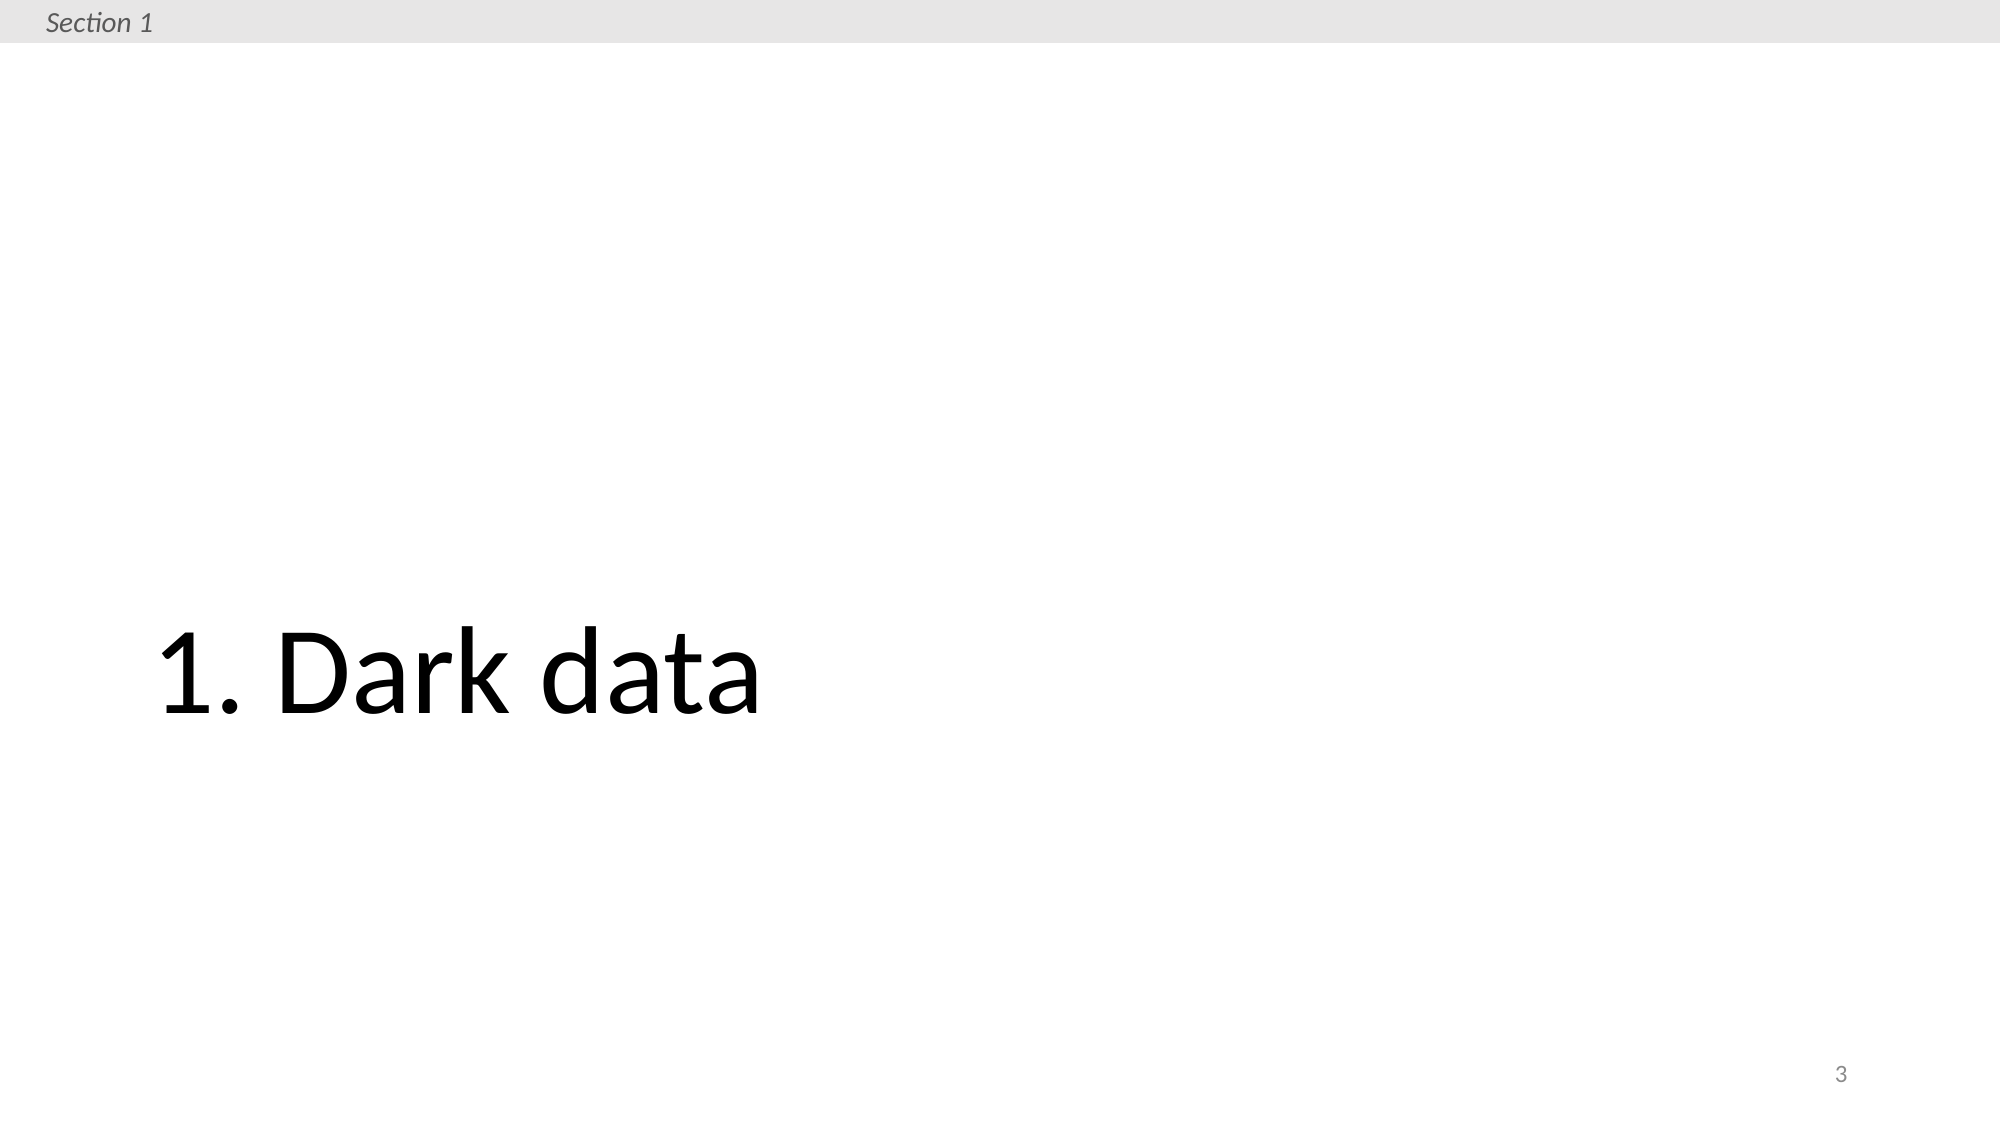

Section 1
# 1. Dark data
3